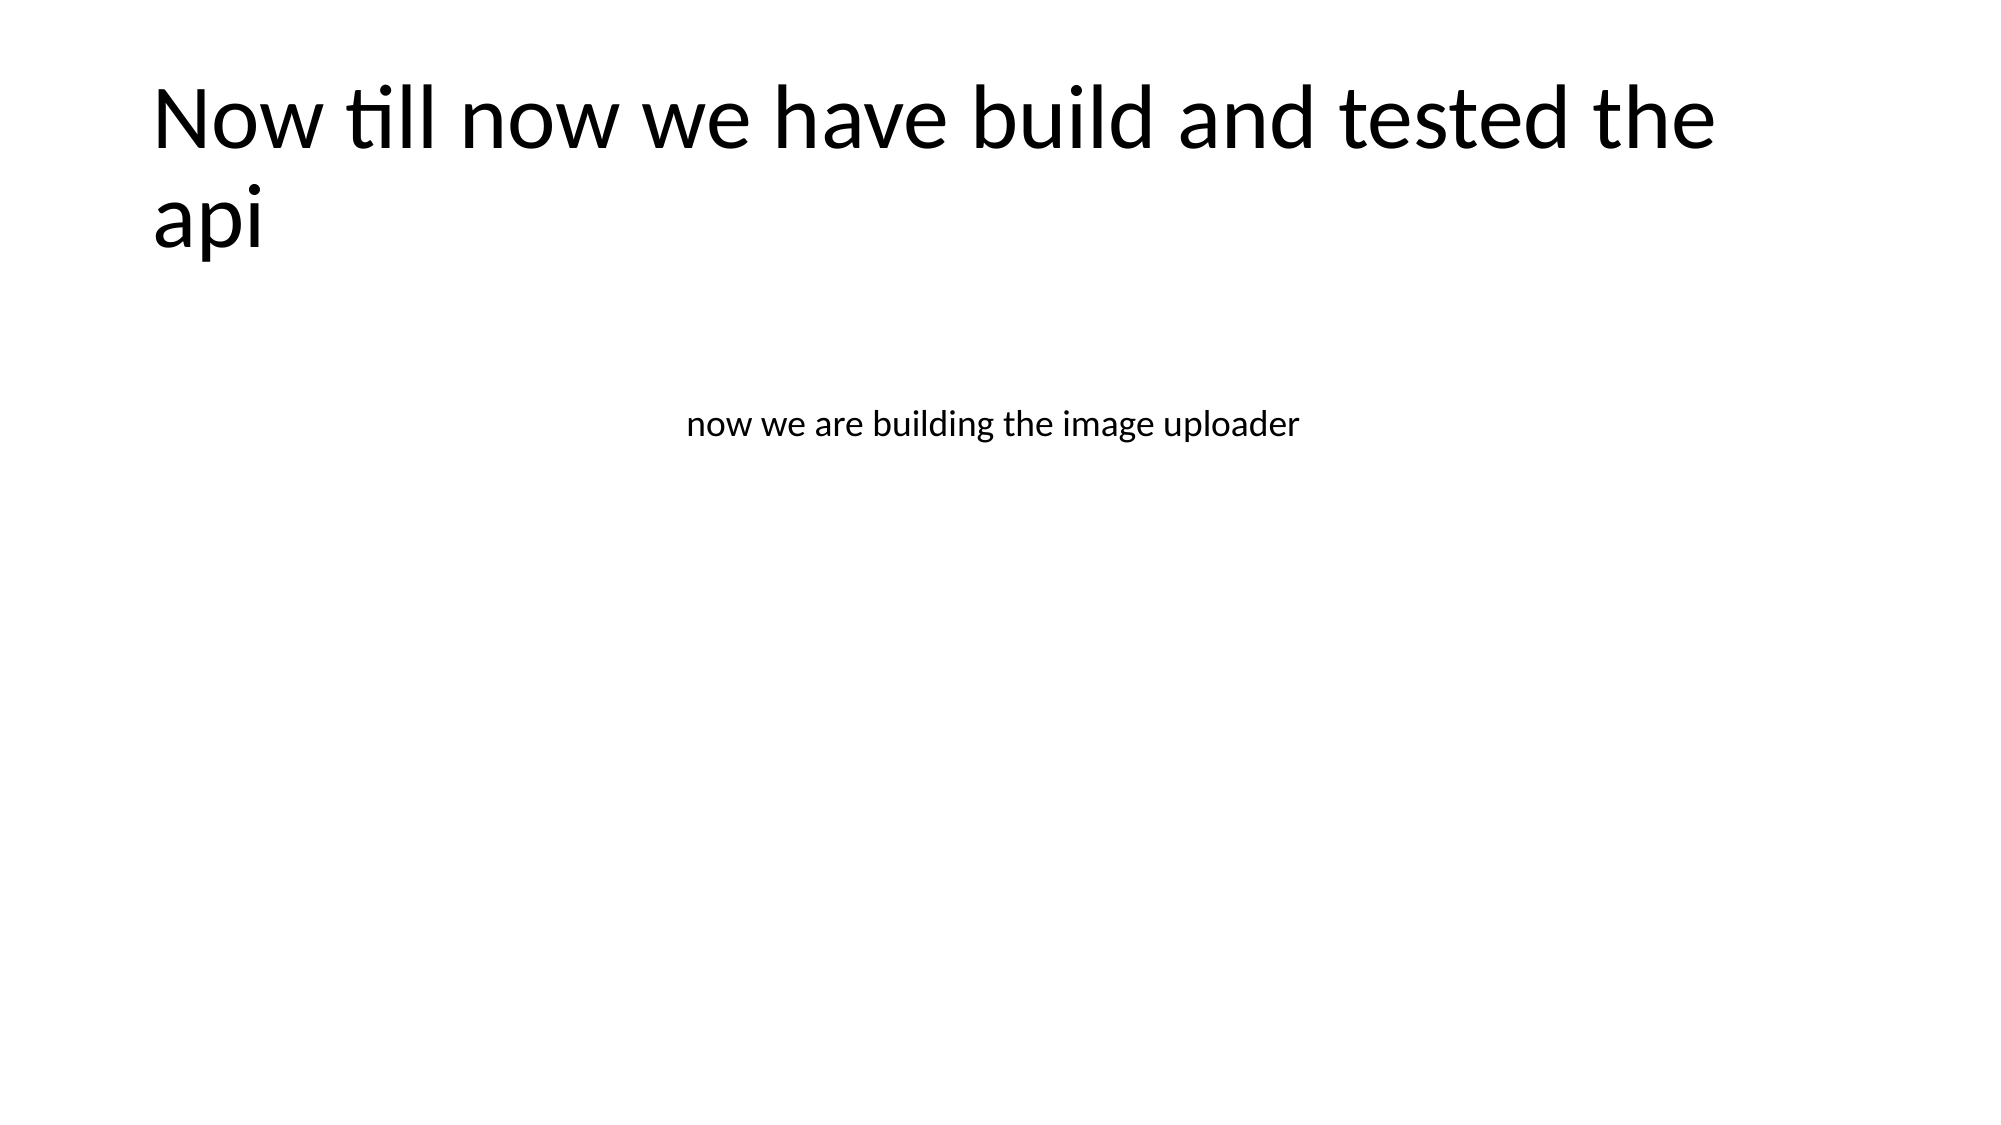

# Now till now we have build and tested the api
now we are building the image uploader